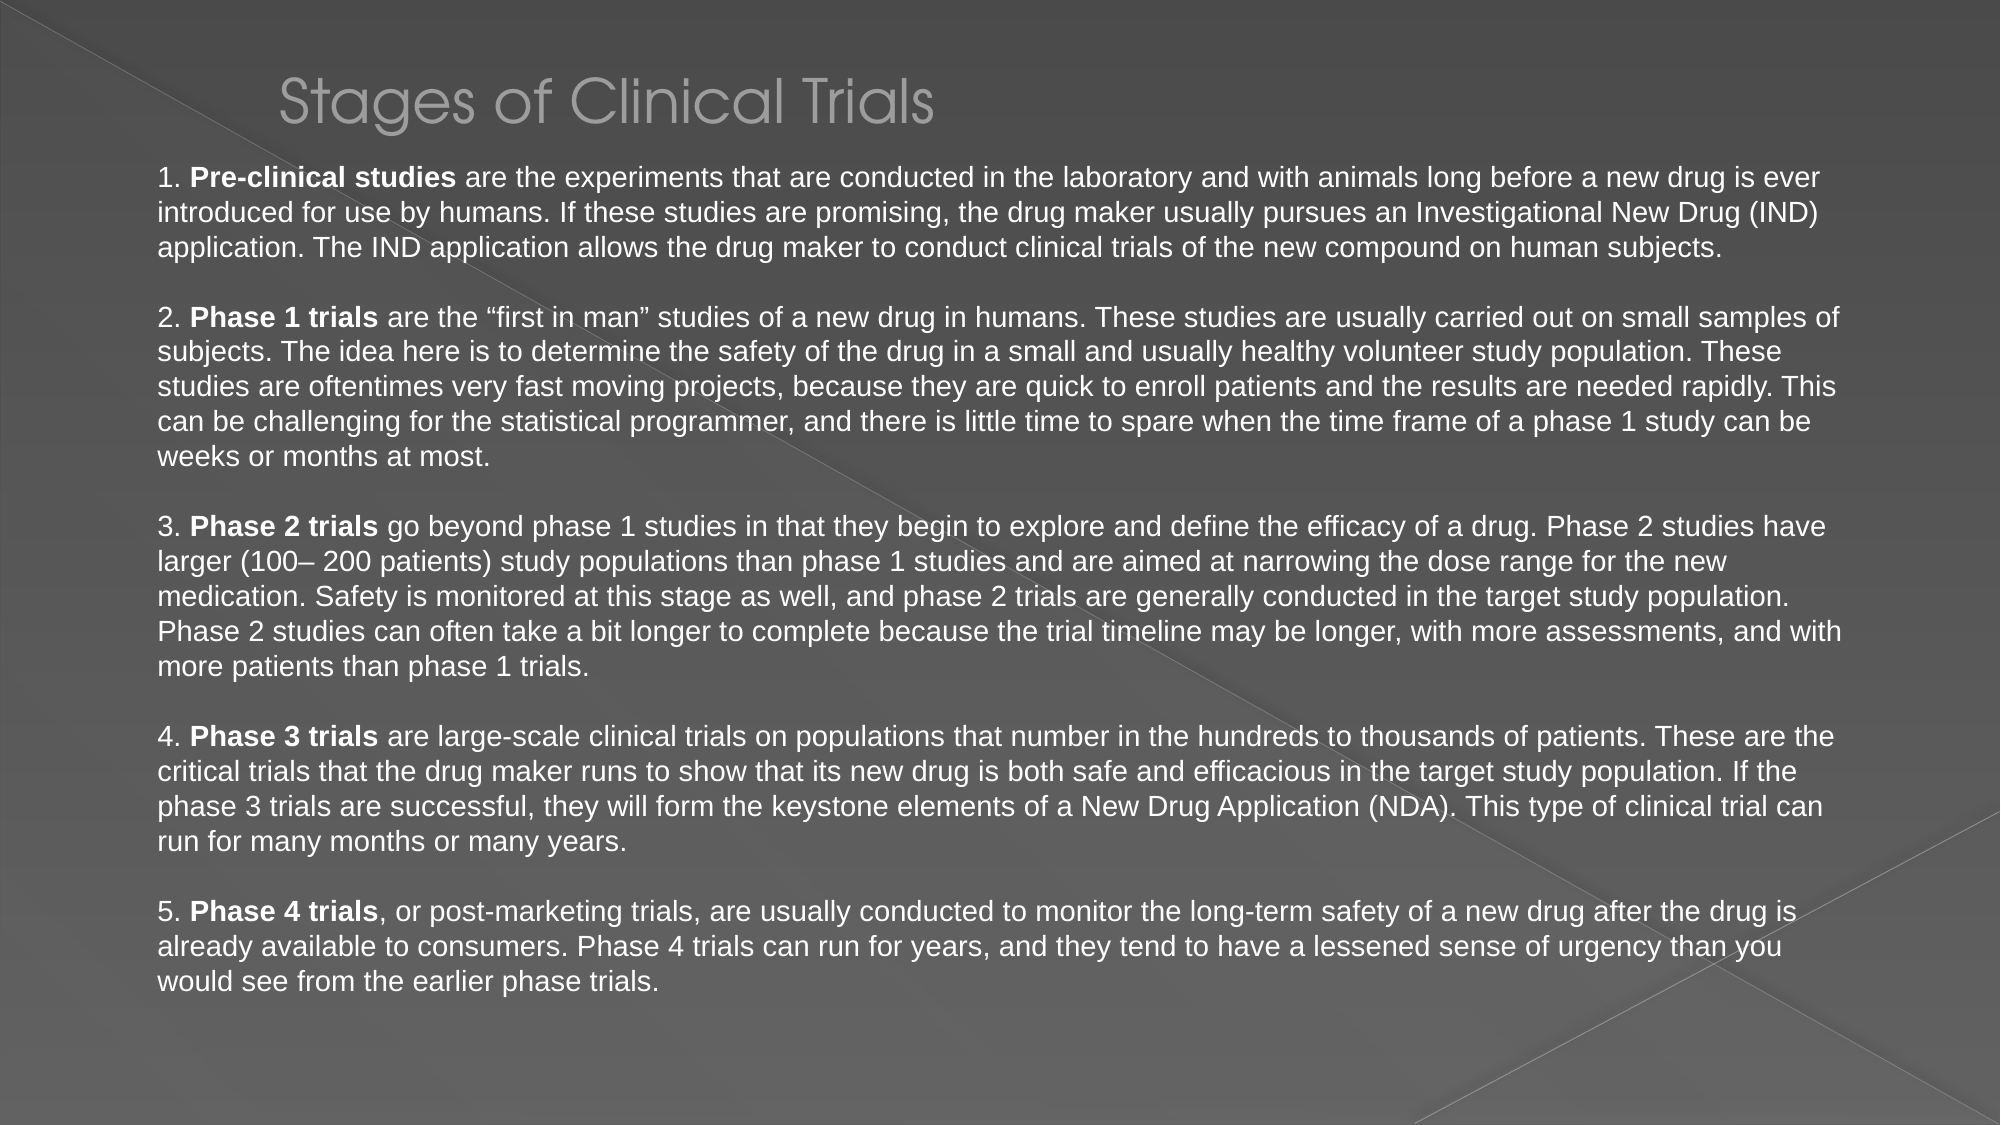

# Stages of Clinical Trials
1. Pre-clinical studies are the experiments that are conducted in the laboratory and with animals long before a new drug is ever introduced for use by humans. If these studies are promising, the drug maker usually pursues an Investigational New Drug (IND) application. The IND application allows the drug maker to conduct clinical trials of the new compound on human subjects.

2. Phase 1 trials are the “first in man” studies of a new drug in humans. These studies are usually carried out on small samples of subjects. The idea here is to determine the safety of the drug in a small and usually healthy volunteer study population. These studies are oftentimes very fast moving projects, because they are quick to enroll patients and the results are needed rapidly. This can be challenging for the statistical programmer, and there is little time to spare when the time frame of a phase 1 study can be weeks or months at most.

3. Phase 2 trials go beyond phase 1 studies in that they begin to explore and define the efficacy of a drug. Phase 2 studies have larger (100– 200 patients) study populations than phase 1 studies and are aimed at narrowing the dose range for the new medication. Safety is monitored at this stage as well, and phase 2 trials are generally conducted in the target study population. Phase 2 studies can often take a bit longer to complete because the trial timeline may be longer, with more assessments, and with more patients than phase 1 trials.

4. Phase 3 trials are large-scale clinical trials on populations that number in the hundreds to thousands of patients. These are the critical trials that the drug maker runs to show that its new drug is both safe and efficacious in the target study population. If the phase 3 trials are successful, they will form the keystone elements of a New Drug Application (NDA). This type of clinical trial can run for many months or many years.

5. Phase 4 trials, or post-marketing trials, are usually conducted to monitor the long-term safety of a new drug after the drug is already available to consumers. Phase 4 trials can run for years, and they tend to have a lessened sense of urgency than you would see from the earlier phase trials.